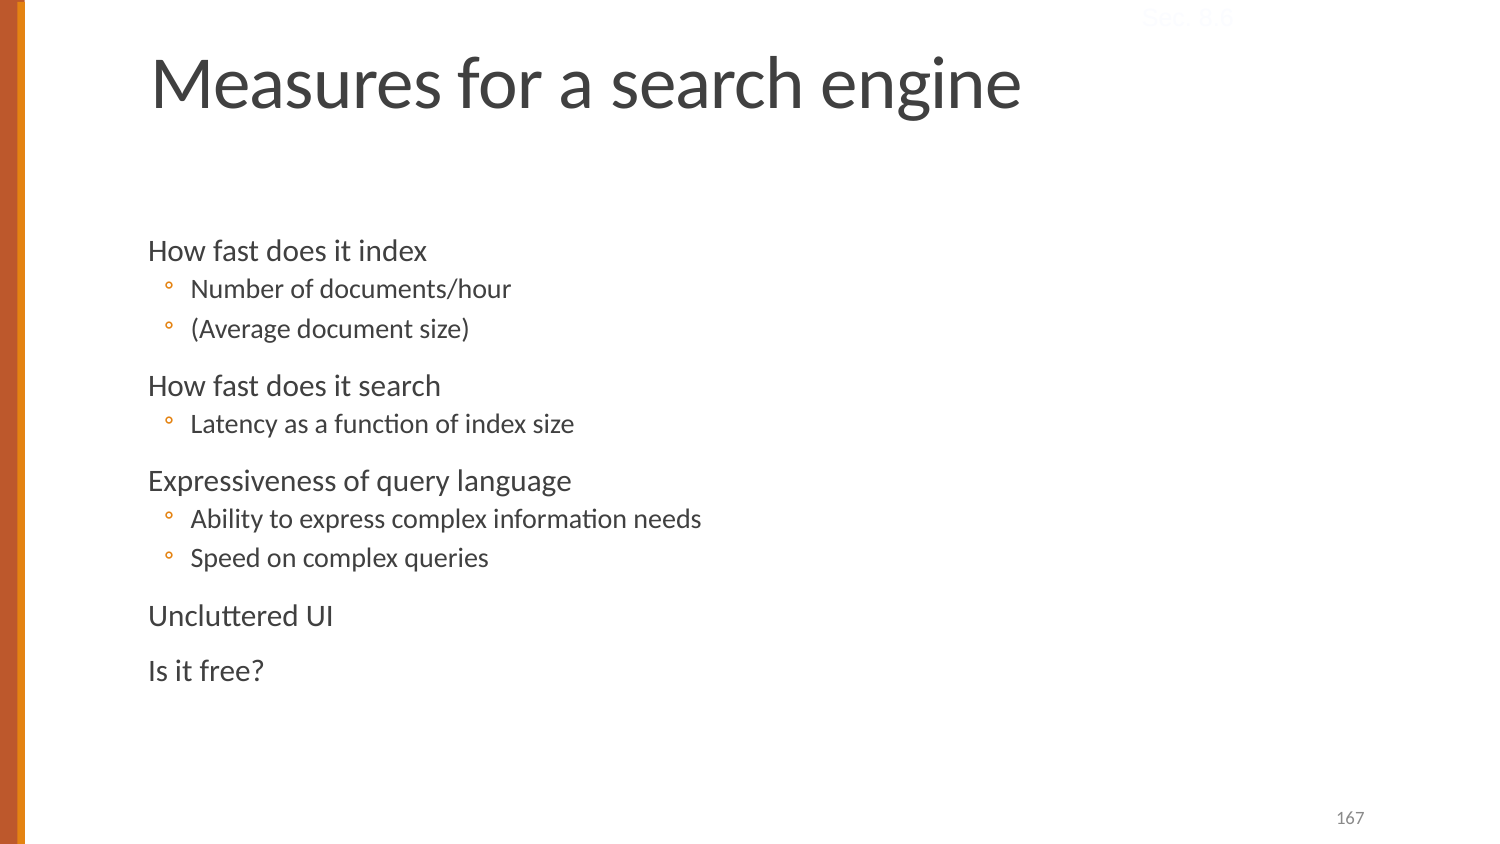

Sec. 8.6
# Measures for a search engine
How fast does it index
Number of documents/hour
(Average document size)
How fast does it search
Latency as a function of index size
Expressiveness of query language
Ability to express complex information needs
Speed on complex queries
Uncluttered UI
Is it free?
167